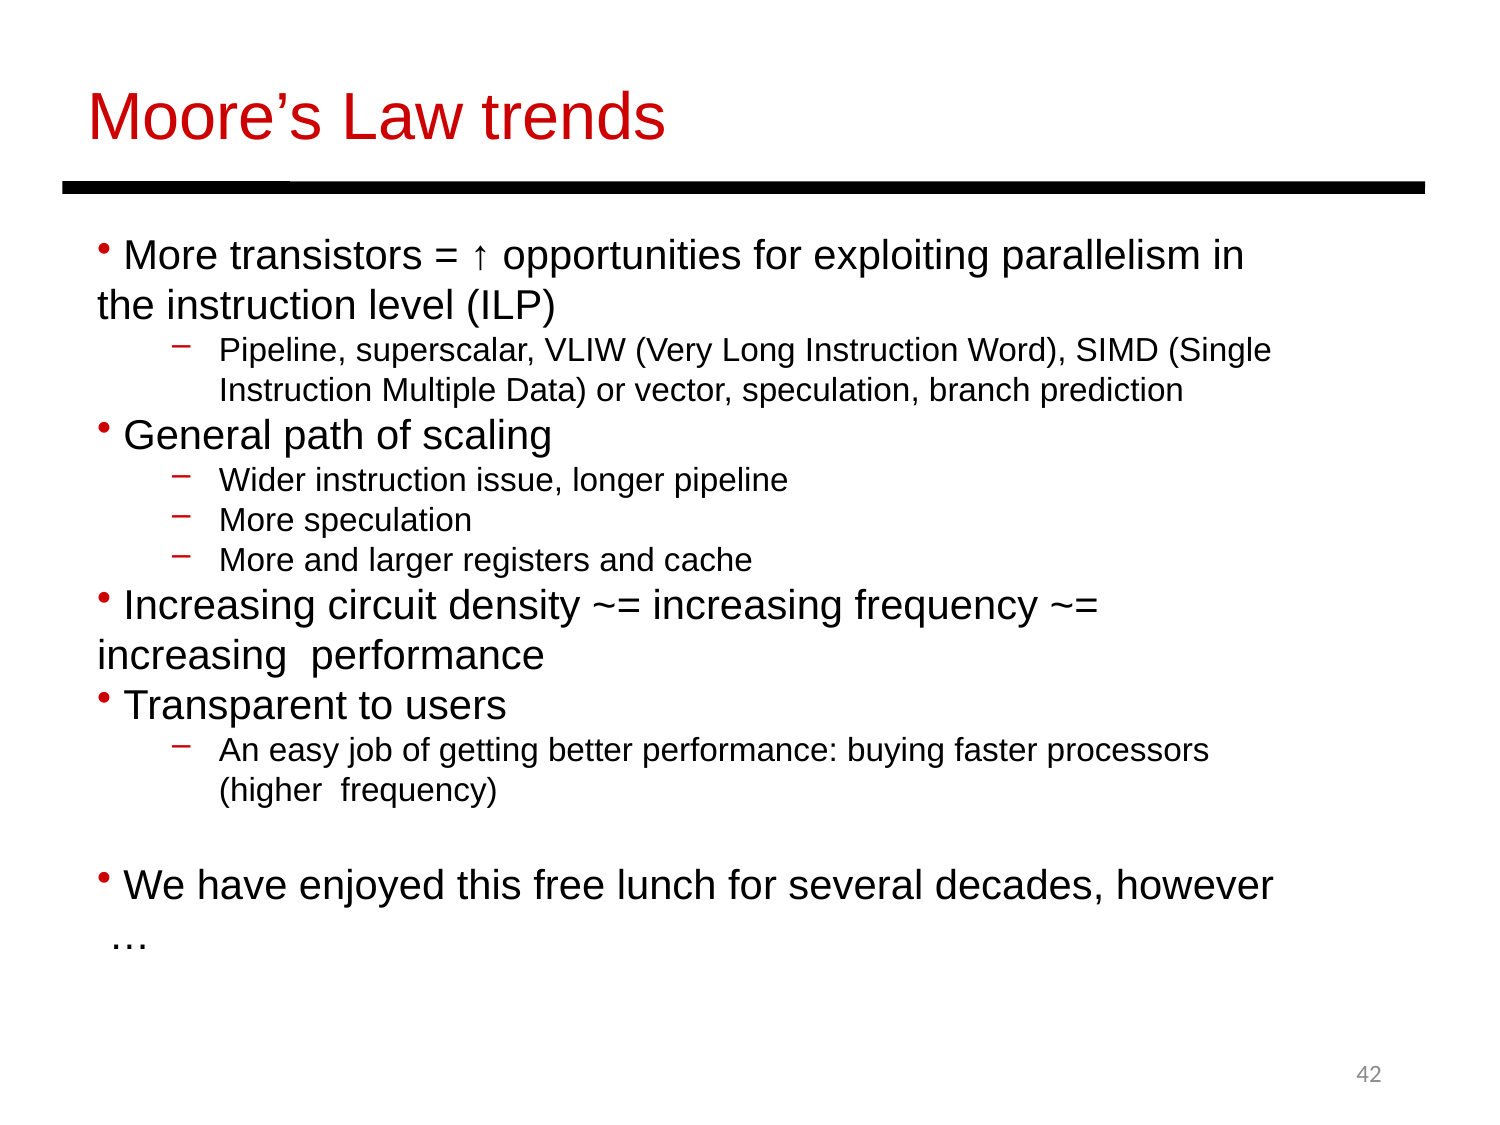

Moore’s Law trends

 More transistors = ↑ opportunities for exploiting parallelism in the instruction level (ILP)
Pipeline, superscalar, VLIW (Very Long Instruction Word), SIMD (Single  Instruction Multiple Data) or vector, speculation, branch prediction
 General path of scaling
Wider instruction issue, longer pipeline
More speculation
More and larger registers and cache
 Increasing circuit density ~= increasing frequency ~= increasing  performance
 Transparent to users
An easy job of getting better performance: buying faster processors (higher  frequency)

 We have enjoyed this free lunch for several decades, however  …
42